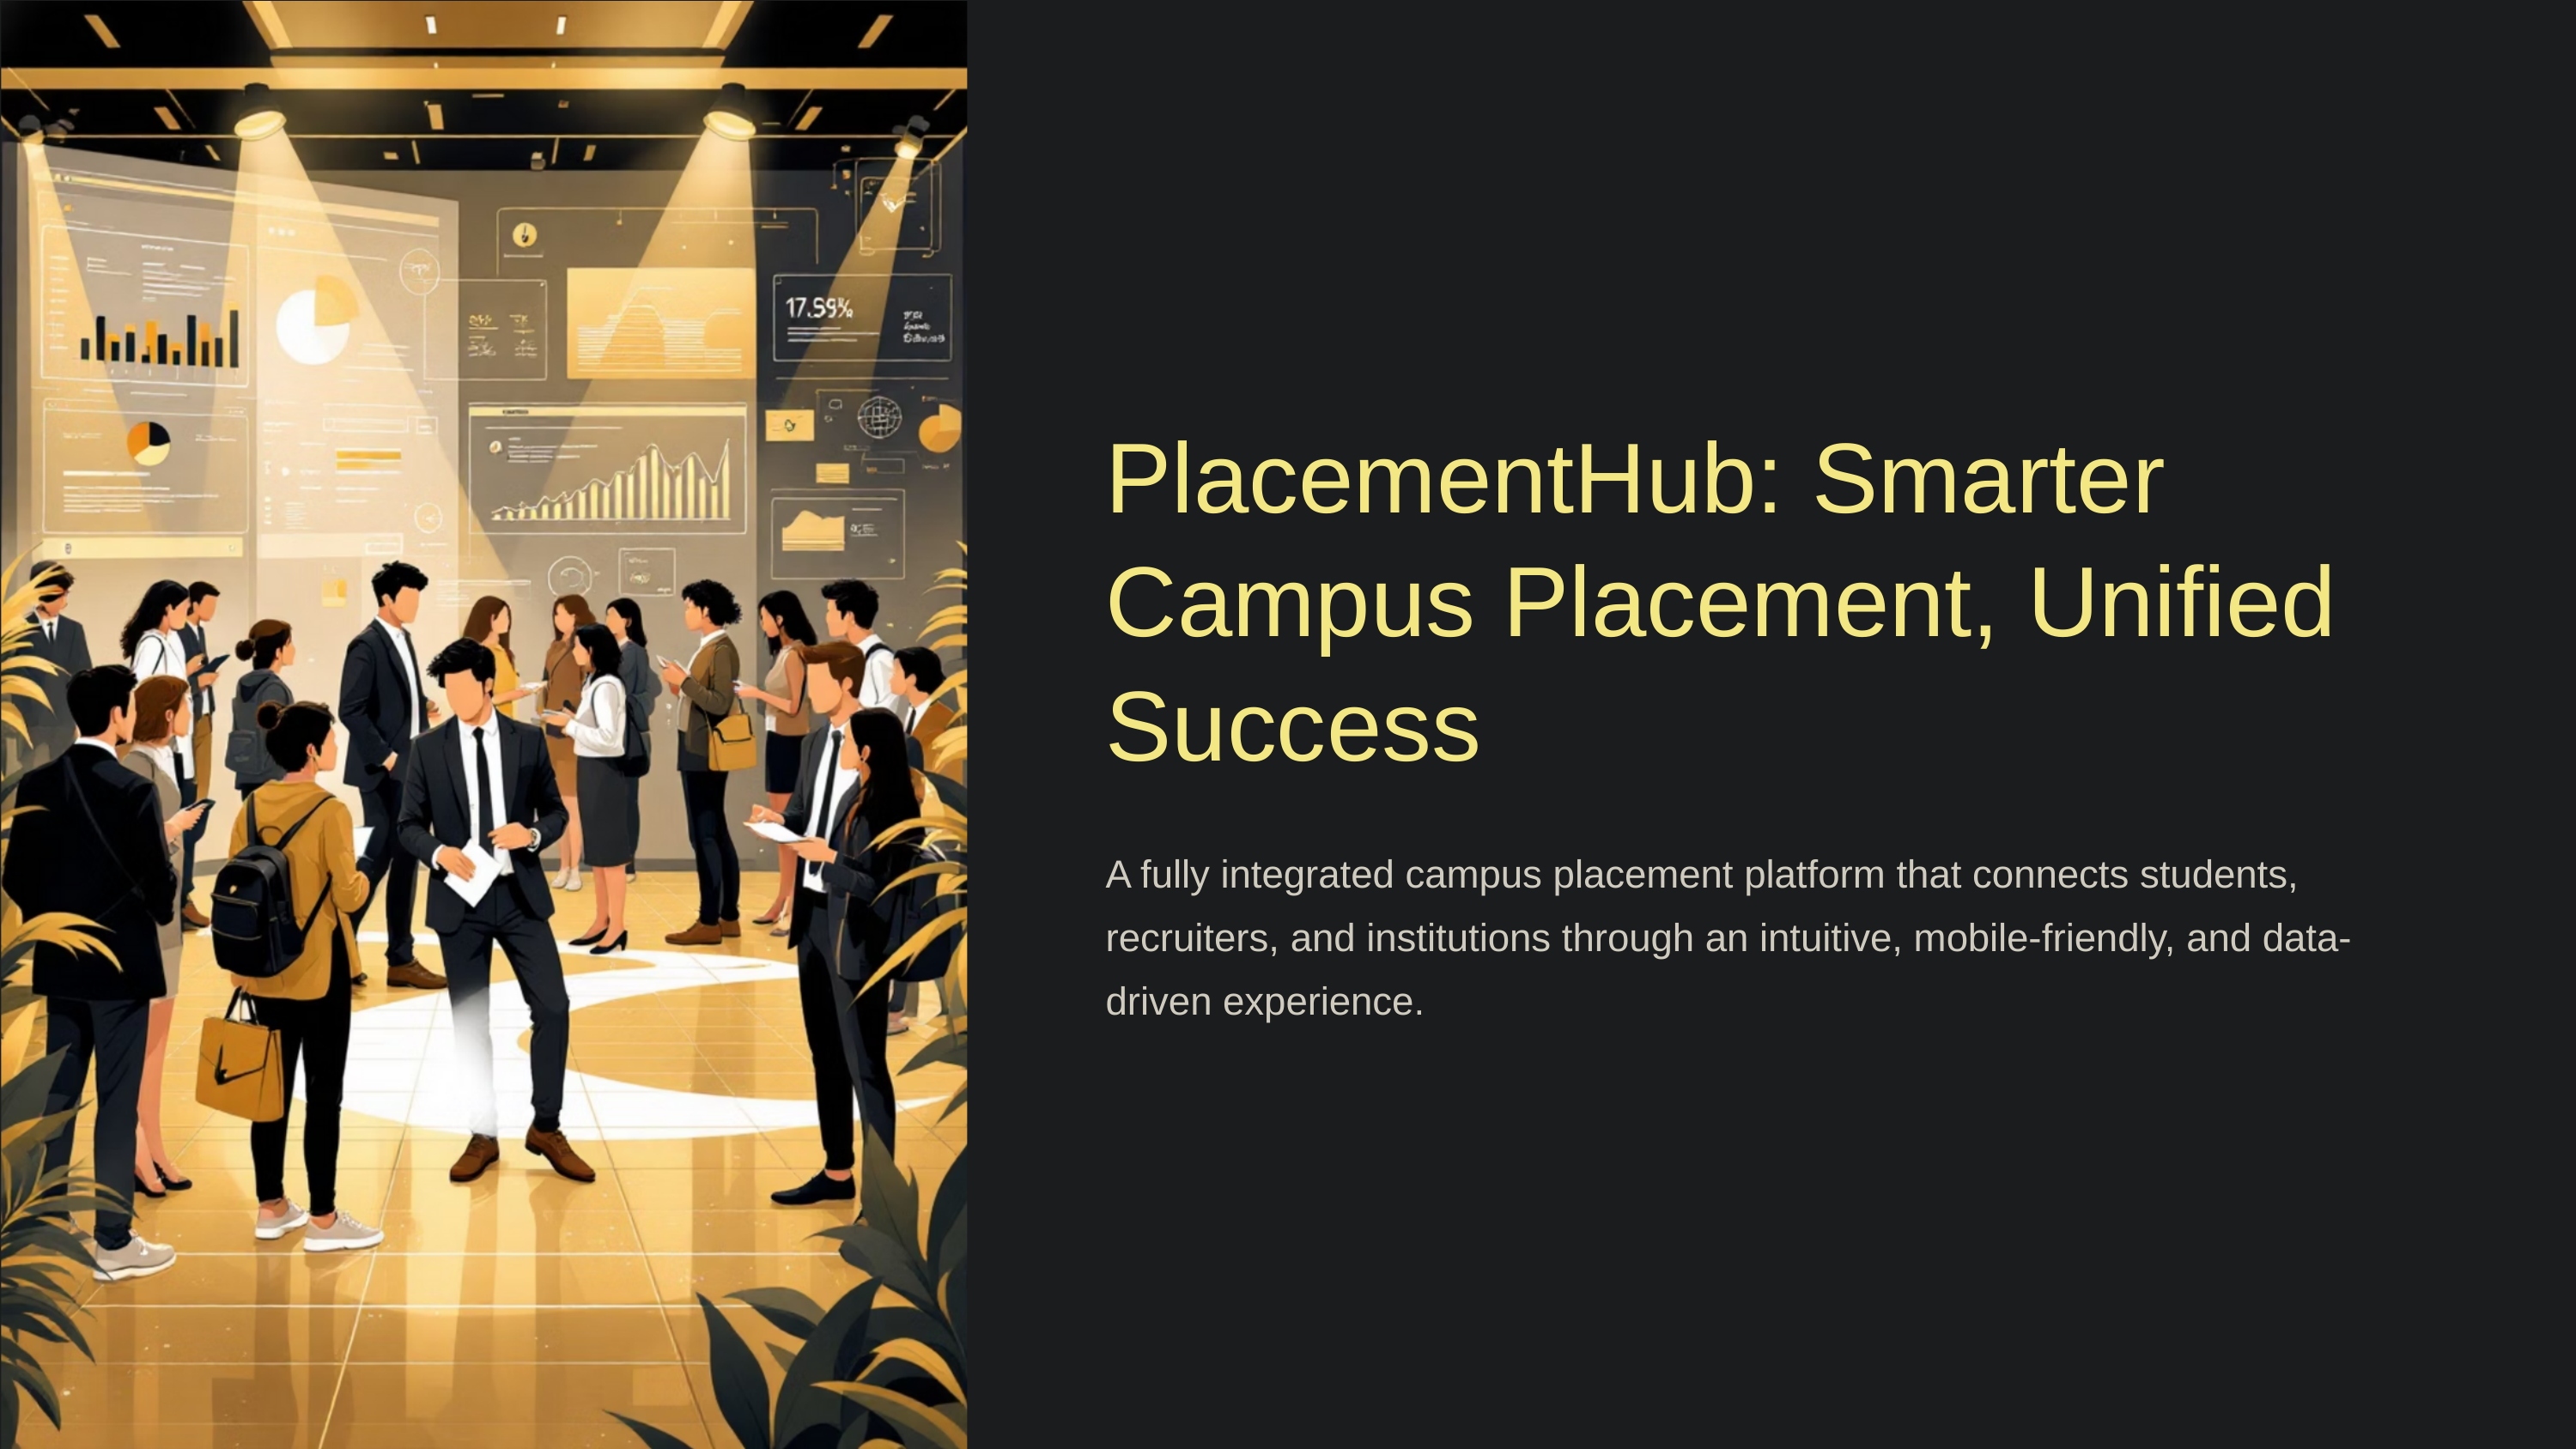

PlacementHub: Smarter Campus Placement, Unified Success
A fully integrated campus placement platform that connects students, recruiters, and institutions through an intuitive, mobile-friendly, and data-driven experience.